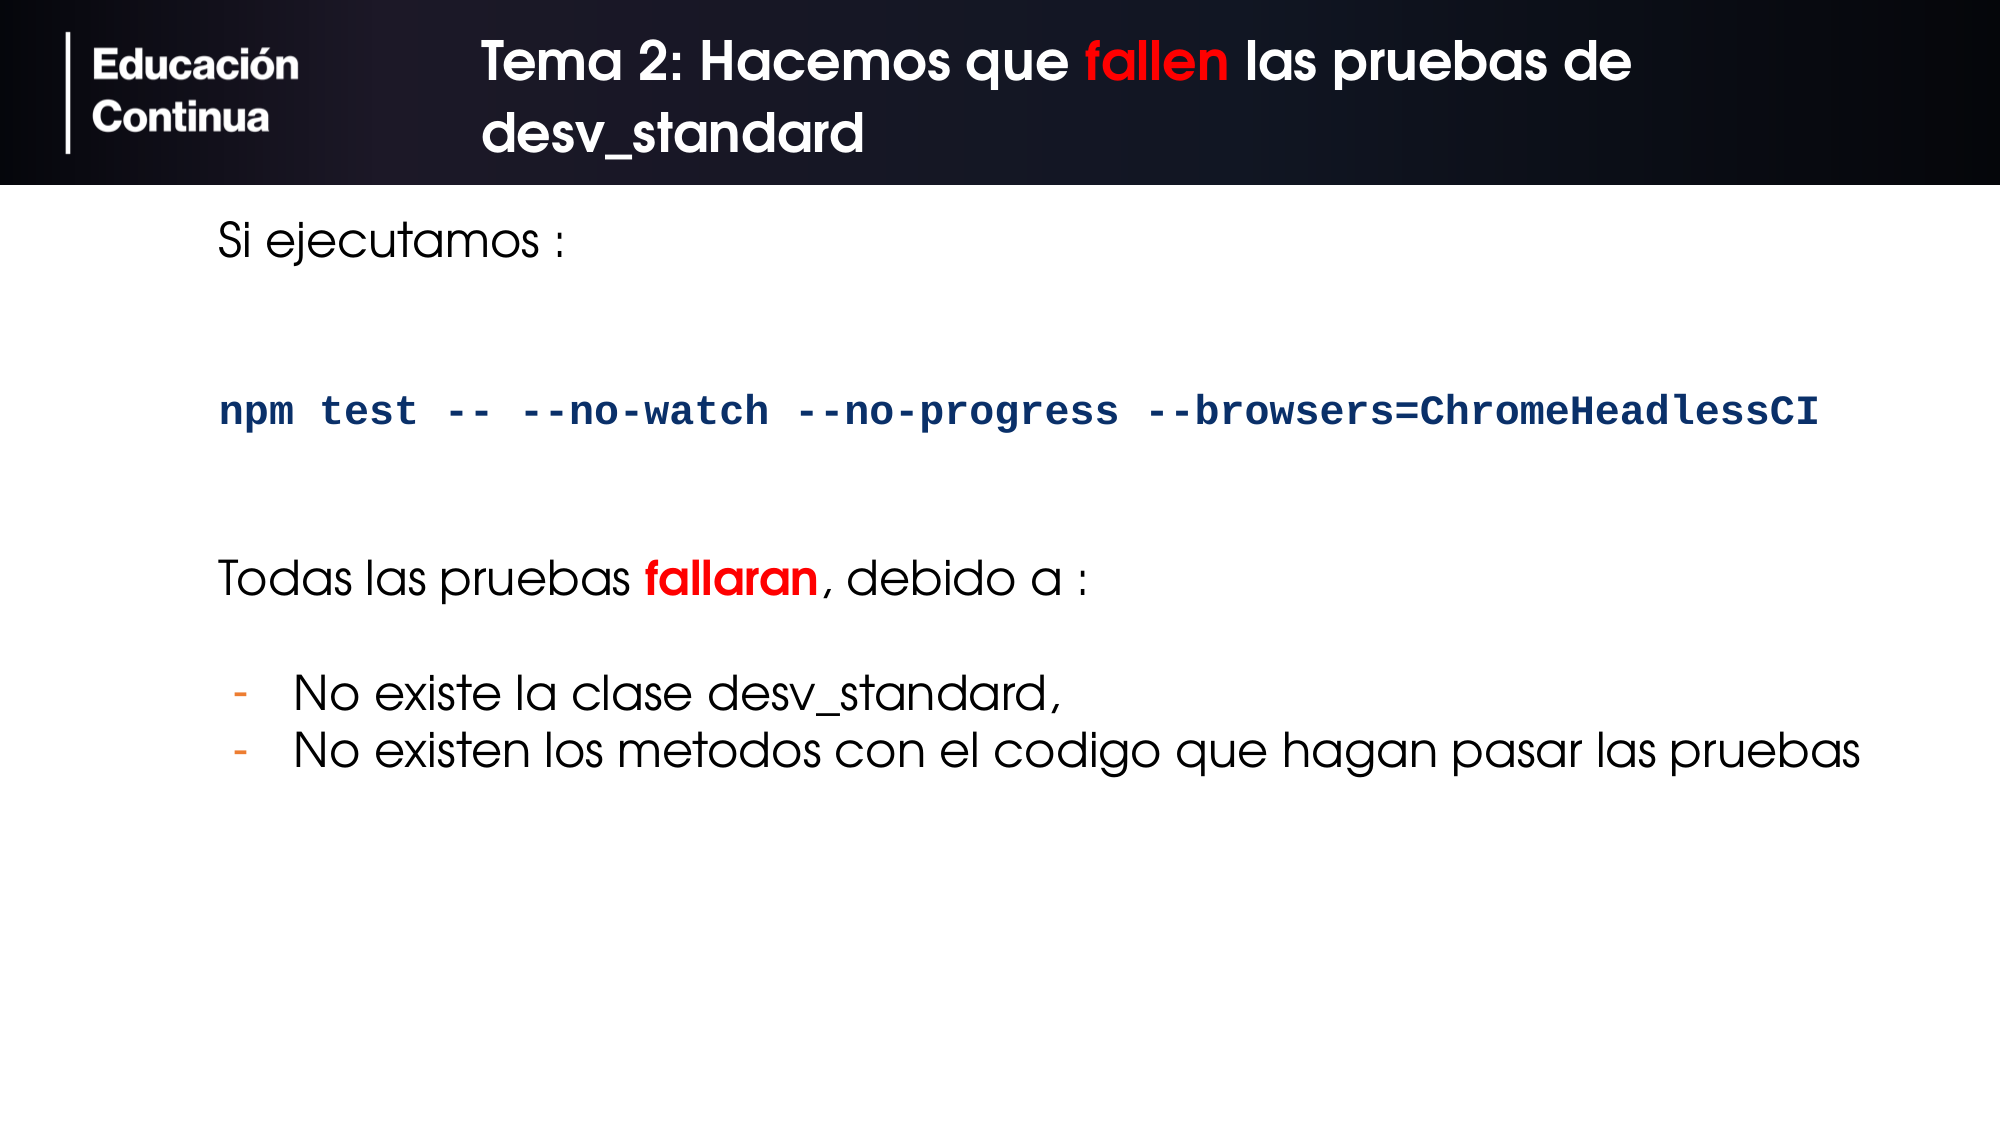

# Tema 2: Hacemos que fallen las pruebas de desv_standard

Si ejecutamos :

npm test -- --no-watch --no-progress --browsers=ChromeHeadlessCI

Todas las pruebas fallaran, debido a :

No existe la clase desv_standard,
No existen los metodos con el codigo que hagan pasar las pruebas